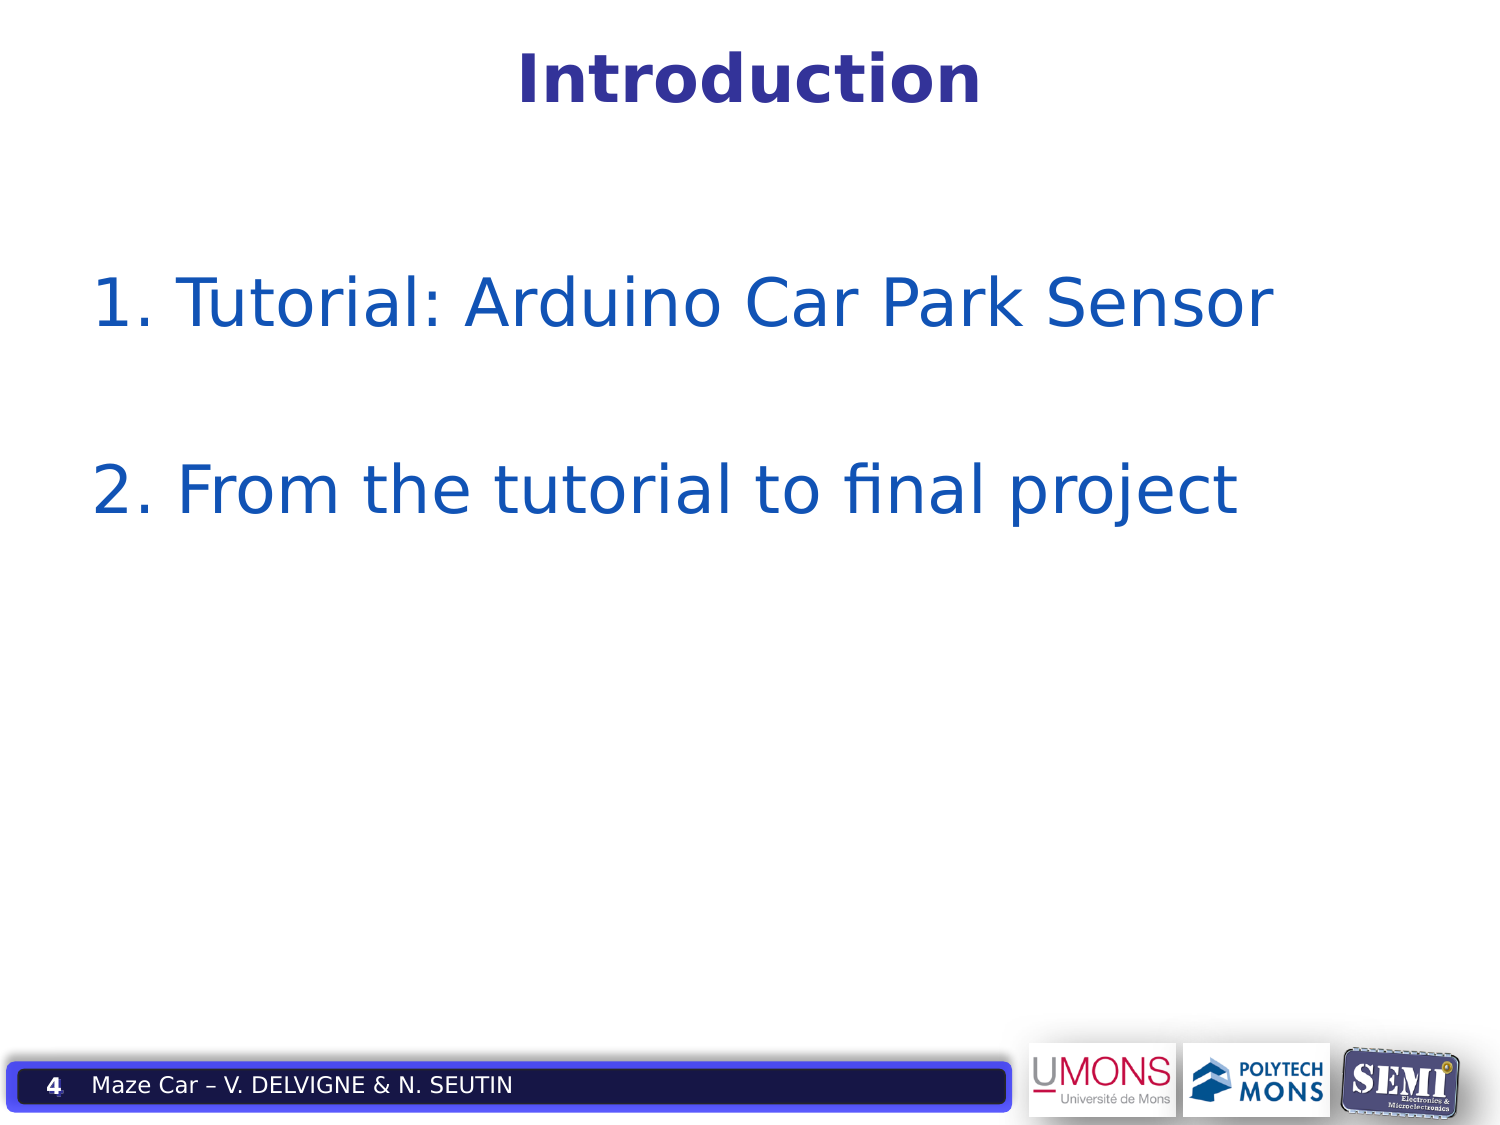

1009-05 Systèmes à Microprocesseur 1. Structure ordinateur
# Introduction
Tutorial: Arduino Car Park Sensor

From the tutorial to final project
4